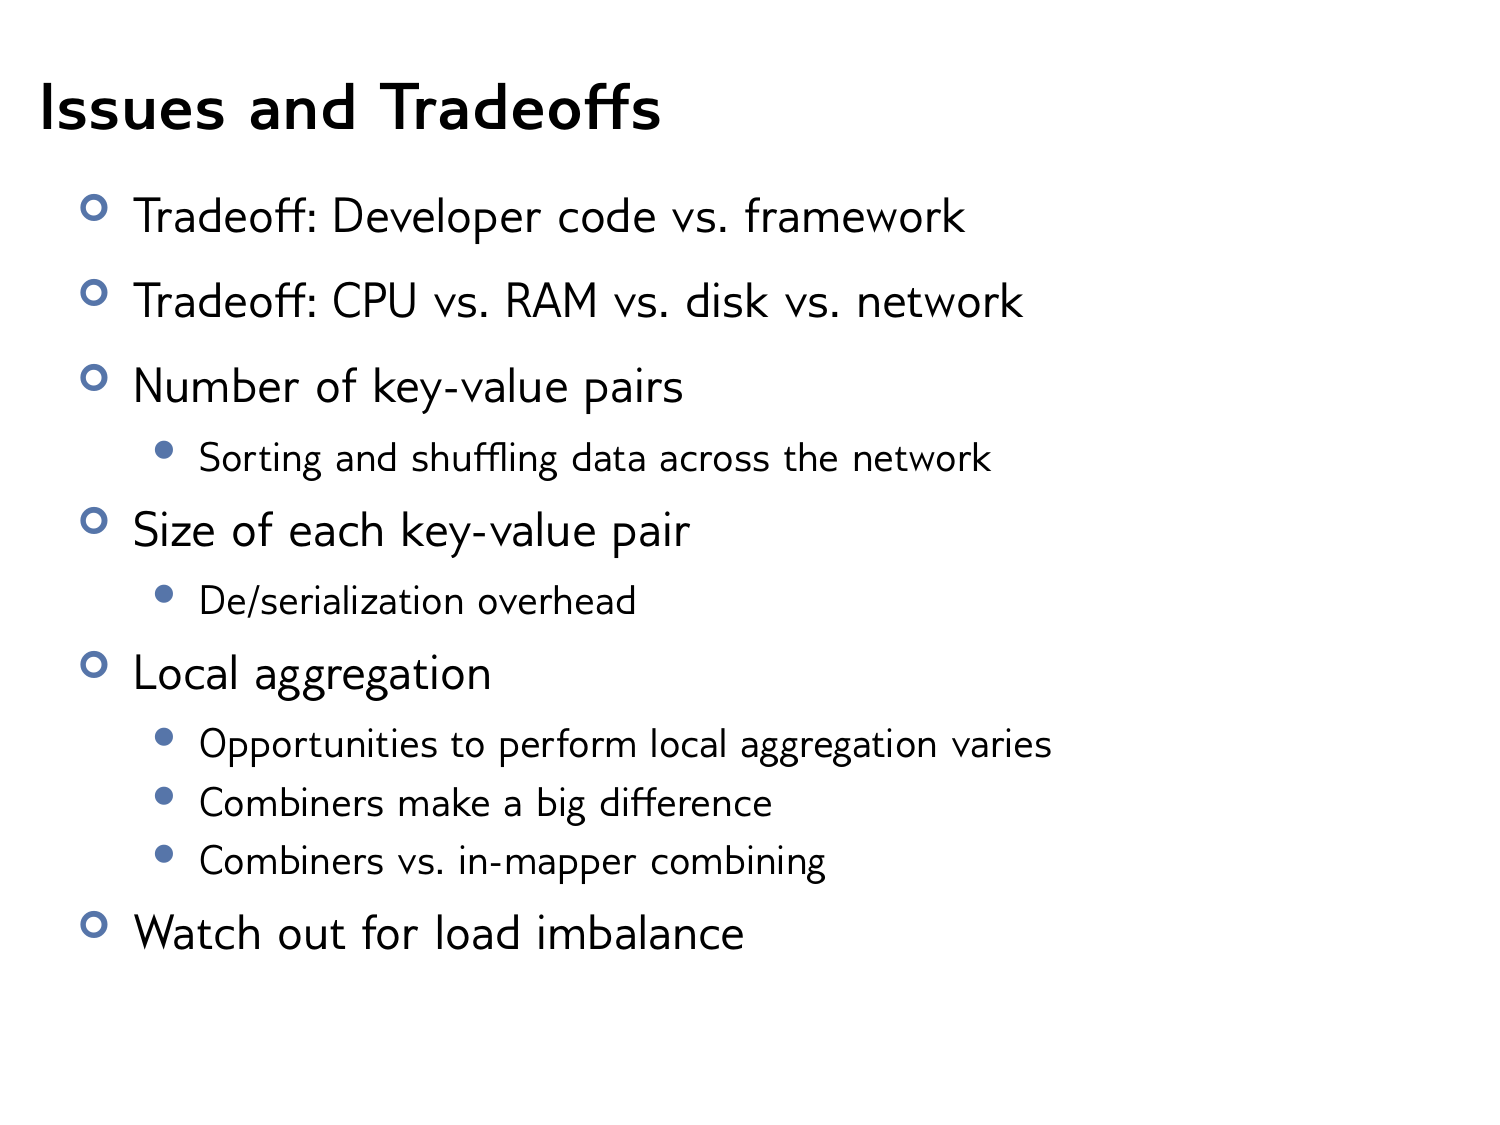

# Issues and Tradeoffs
Tradeoff: Developer code vs. framework
Tradeoff: CPU vs. RAM vs. disk vs. network
Number of key-value pairs
Sorting and shuffling data across the network
Size of each key-value pair
De/serialization overhead
Local aggregation
Opportunities to perform local aggregation varies
Combiners make a big difference
Combiners vs. in-mapper combining
Watch out for load imbalance